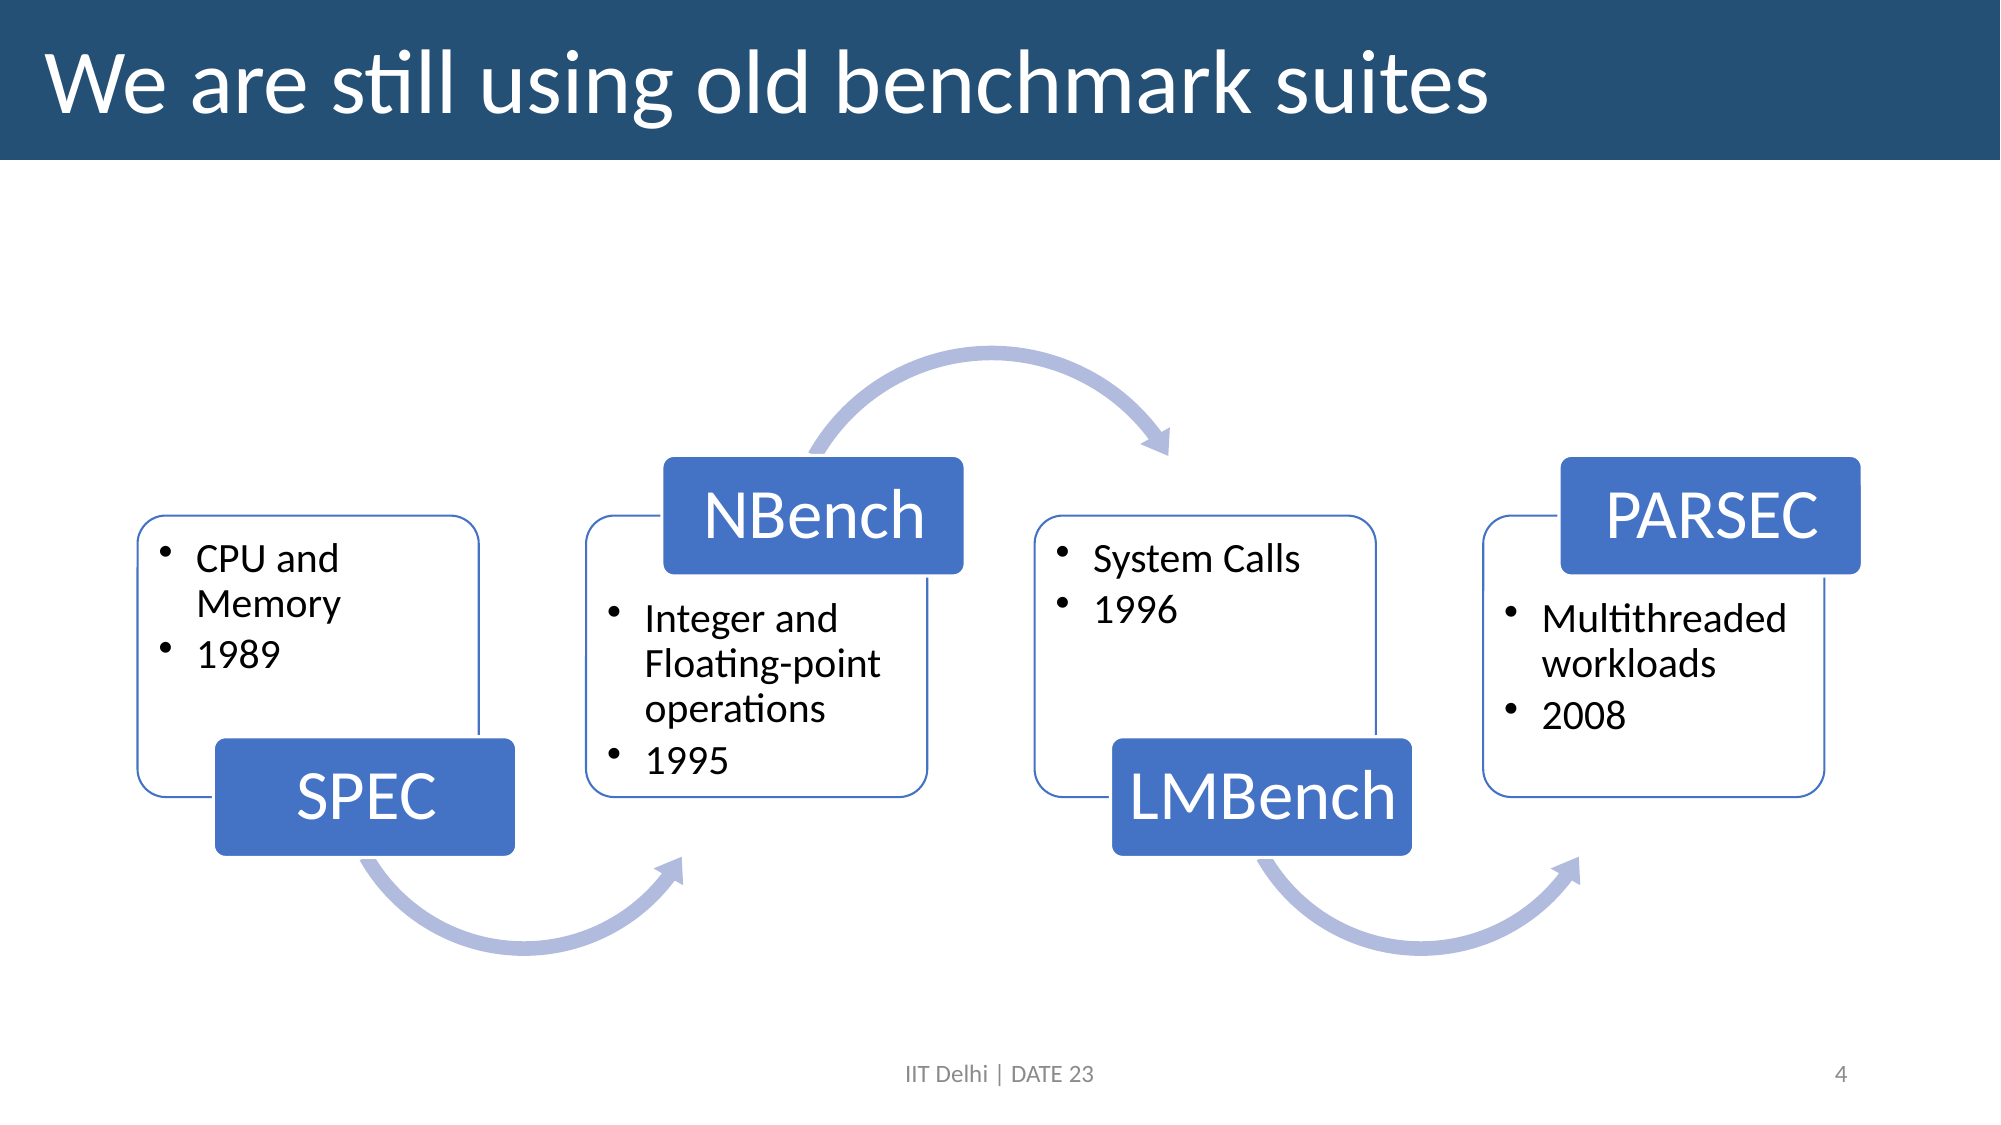

We are still using old benchmark suites
CPU and Memory
1989
SPEC
Integer and Floating-point operations
1995
NBench
System Calls
1996
LMBench
Multithreaded workloads
2008
PARSEC
IIT Delhi | DATE 23
4